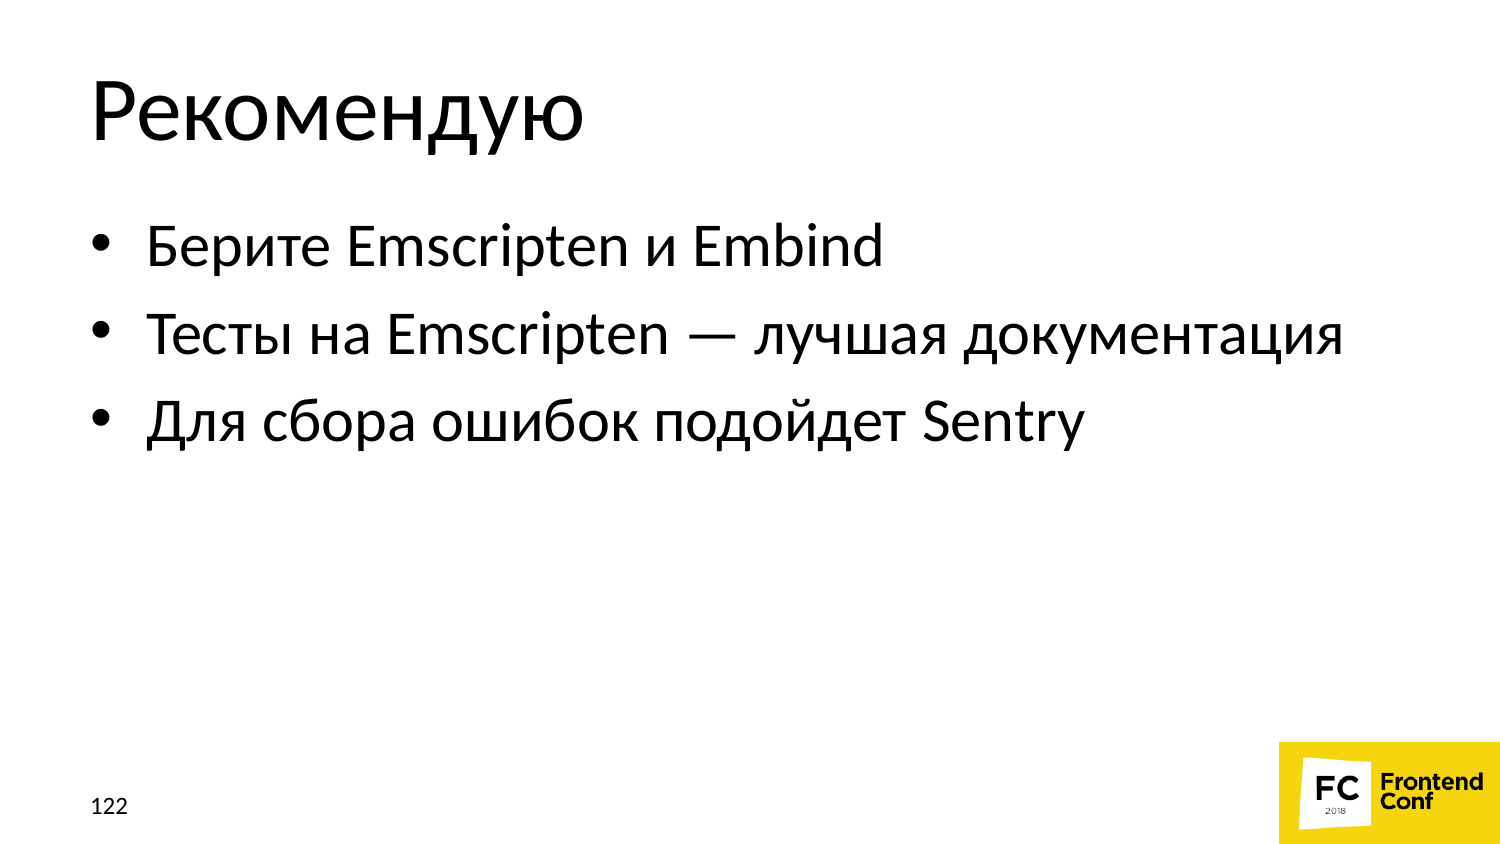

# Рекомендую
Берите Emscripten и Embind
Тесты на Emscripten — лучшая документация
Для сбора ошибок подойдет Sentry

122